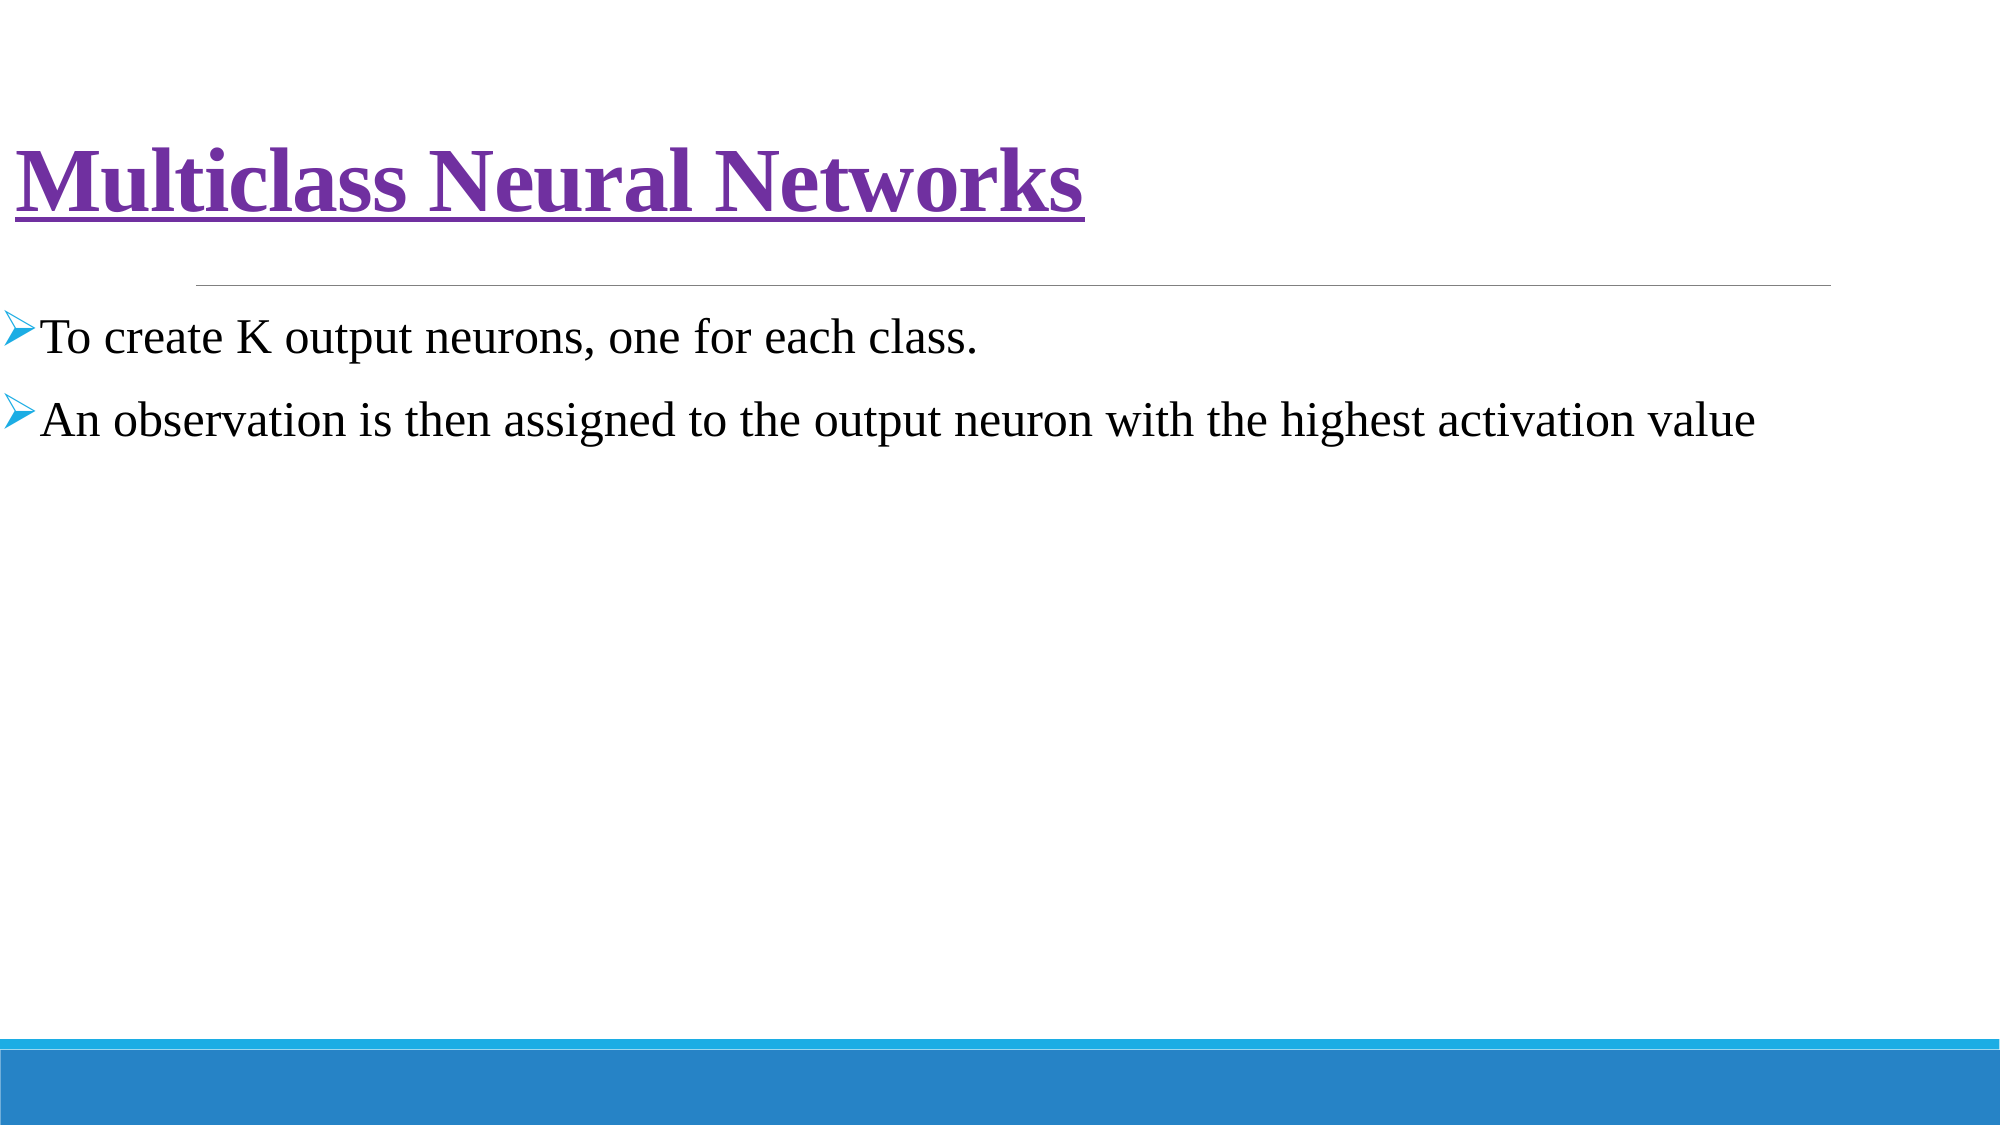

# Multiclass Neural Networks
To create K output neurons, one for each class.
An observation is then assigned to the output neuron with the highest activation value